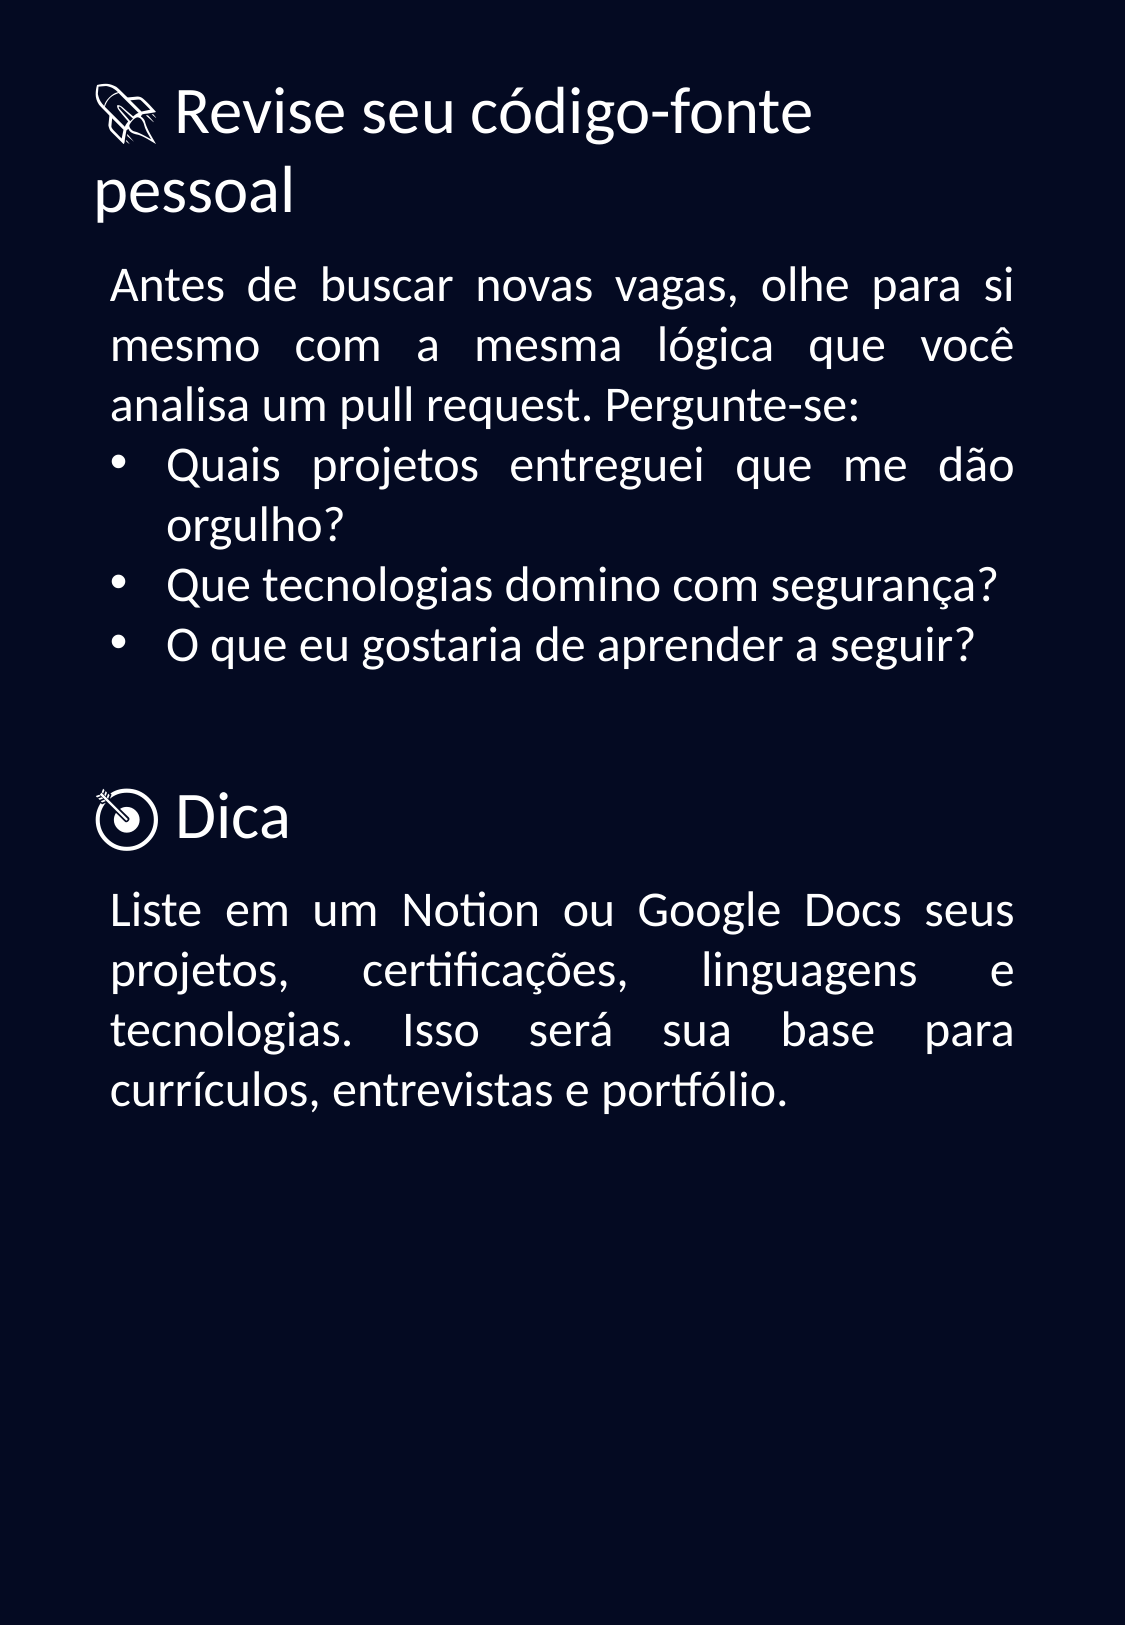

🚀 Revise seu código-fonte pessoal
Antes de buscar novas vagas, olhe para si mesmo com a mesma lógica que você analisa um pull request. Pergunte-se:
Quais projetos entreguei que me dão orgulho?
Que tecnologias domino com segurança?
O que eu gostaria de aprender a seguir?
🎯 Dica
Liste em um Notion ou Google Docs seus projetos, certificações, linguagens e tecnologias. Isso será sua base para currículos, entrevistas e portfólio.